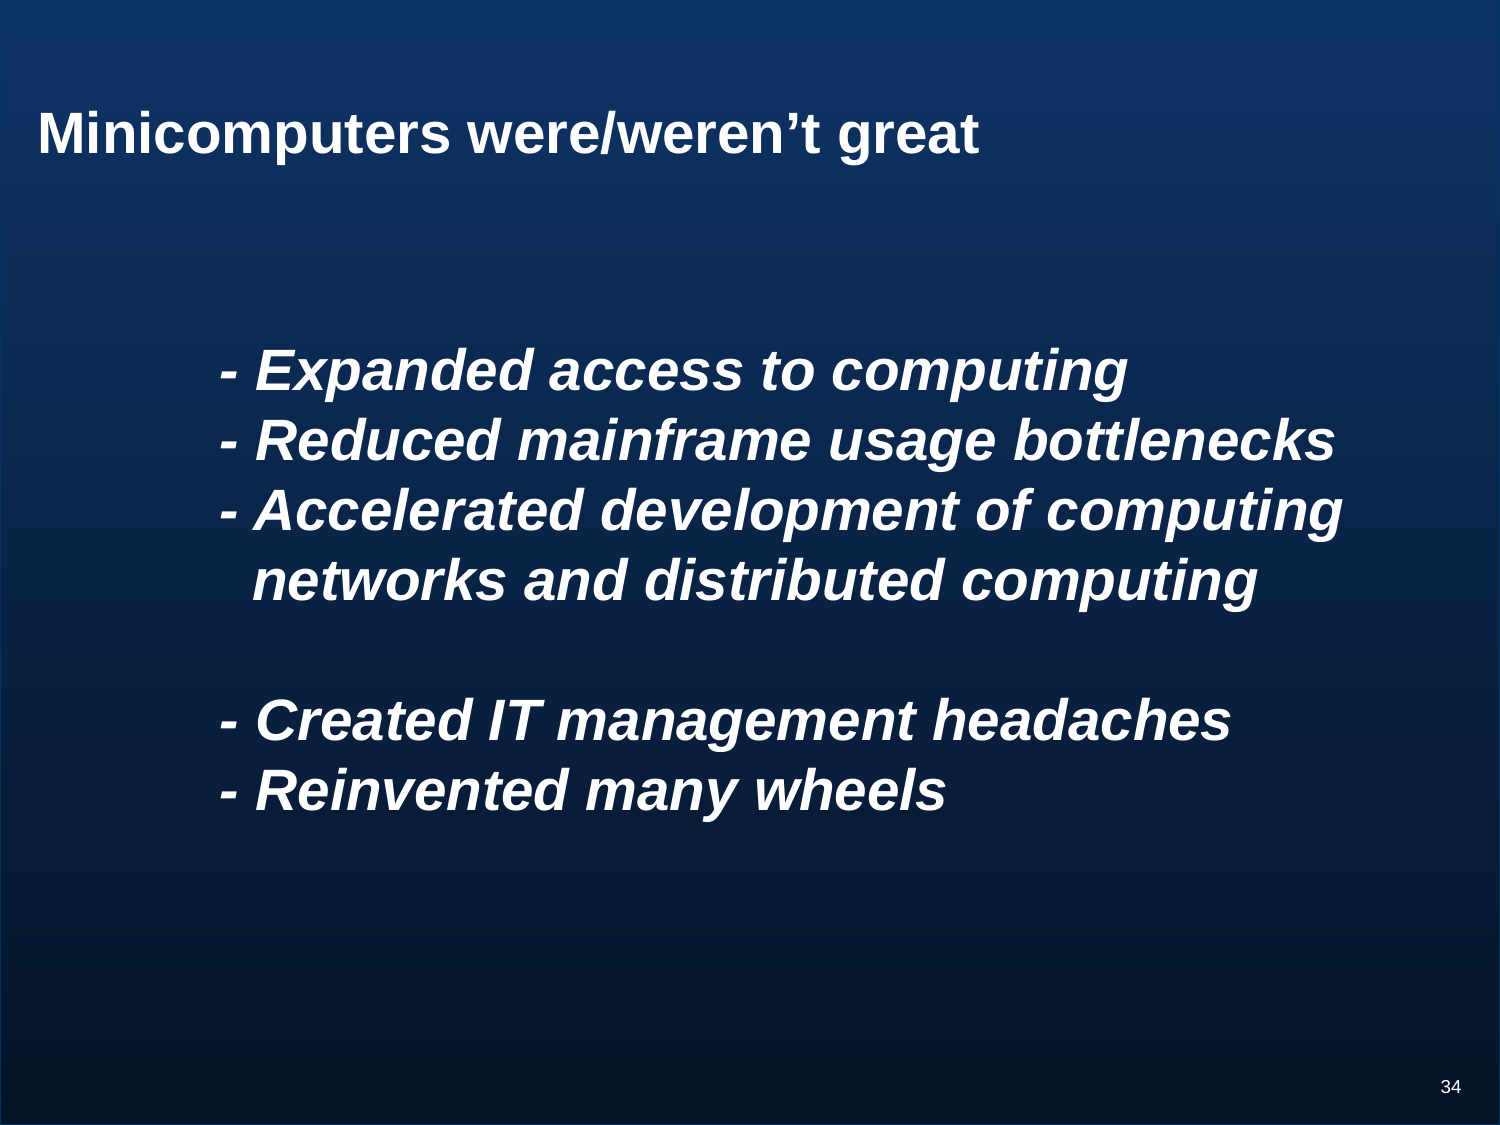

# Minicomputers were/weren’t great

- Expanded access to computing
- Reduced mainframe usage bottlenecks
- Accelerated development of computing
  networks and distributed computing

- Created IT management headaches
- Reinvented many wheels
34